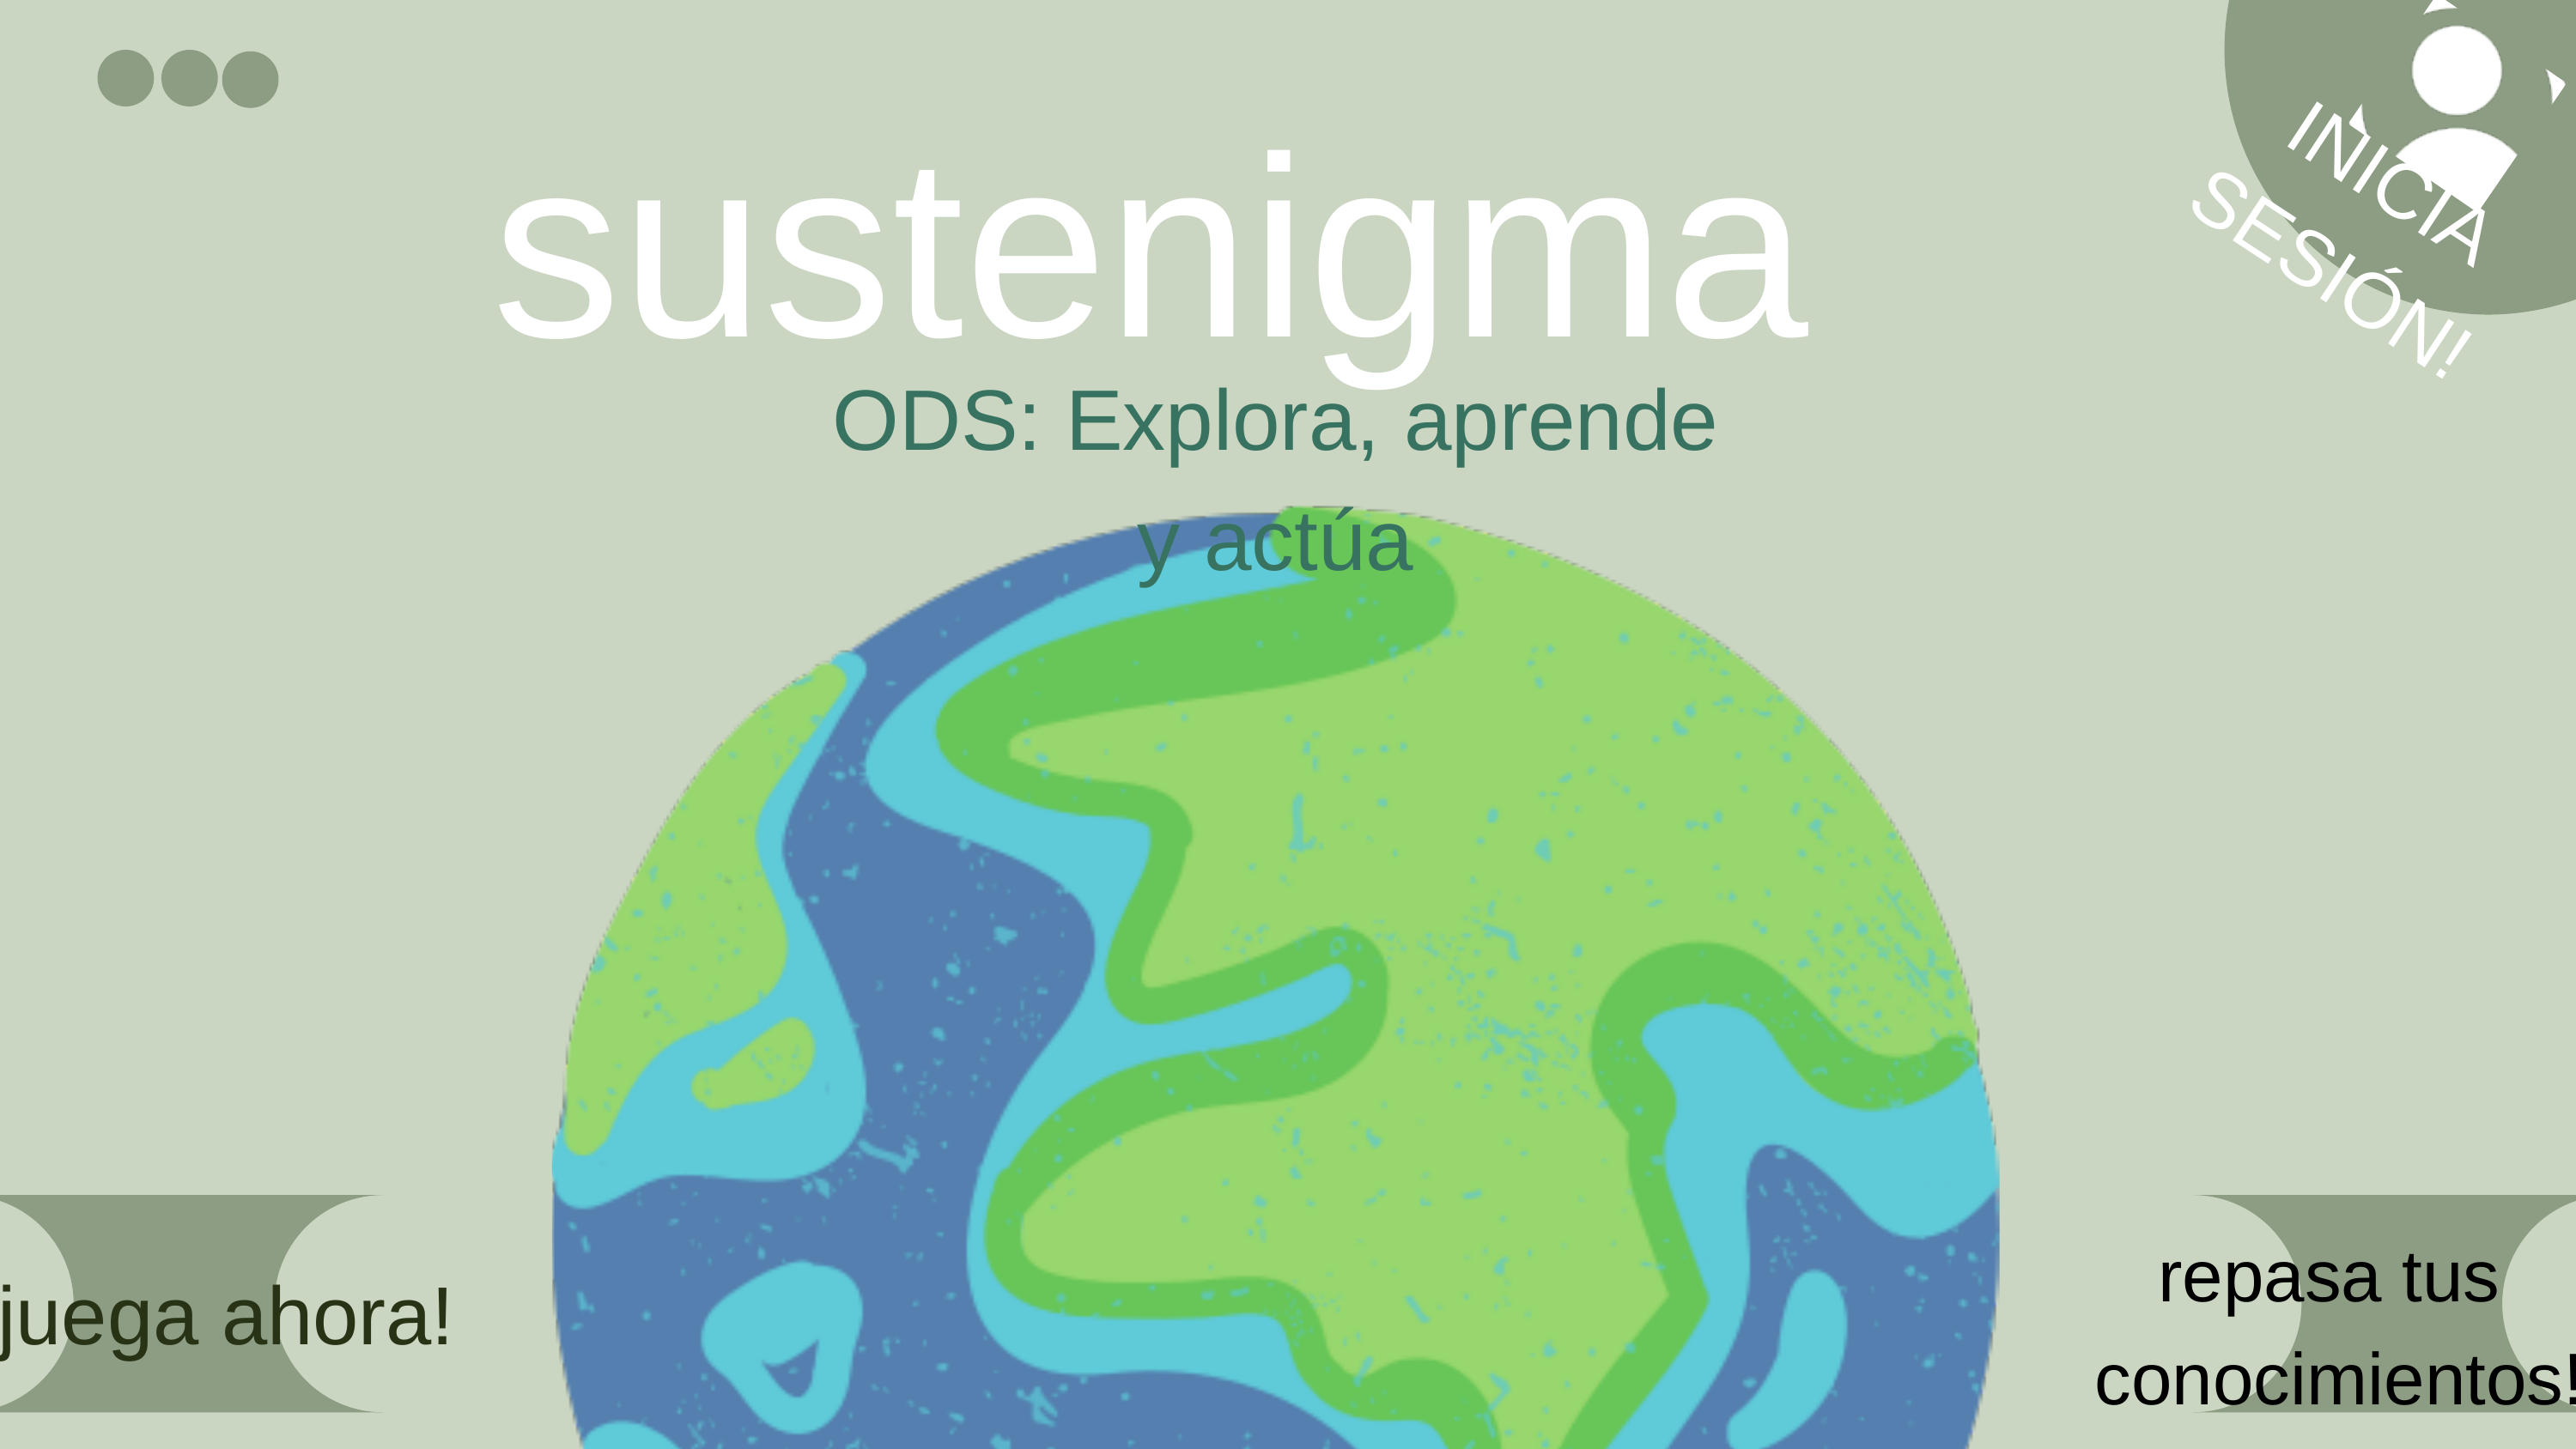

INICIA SESIÓN!
sustenigma
ODS: Explora, aprende y actúa

repasa tus
conocimientos!
¡juega ahora!